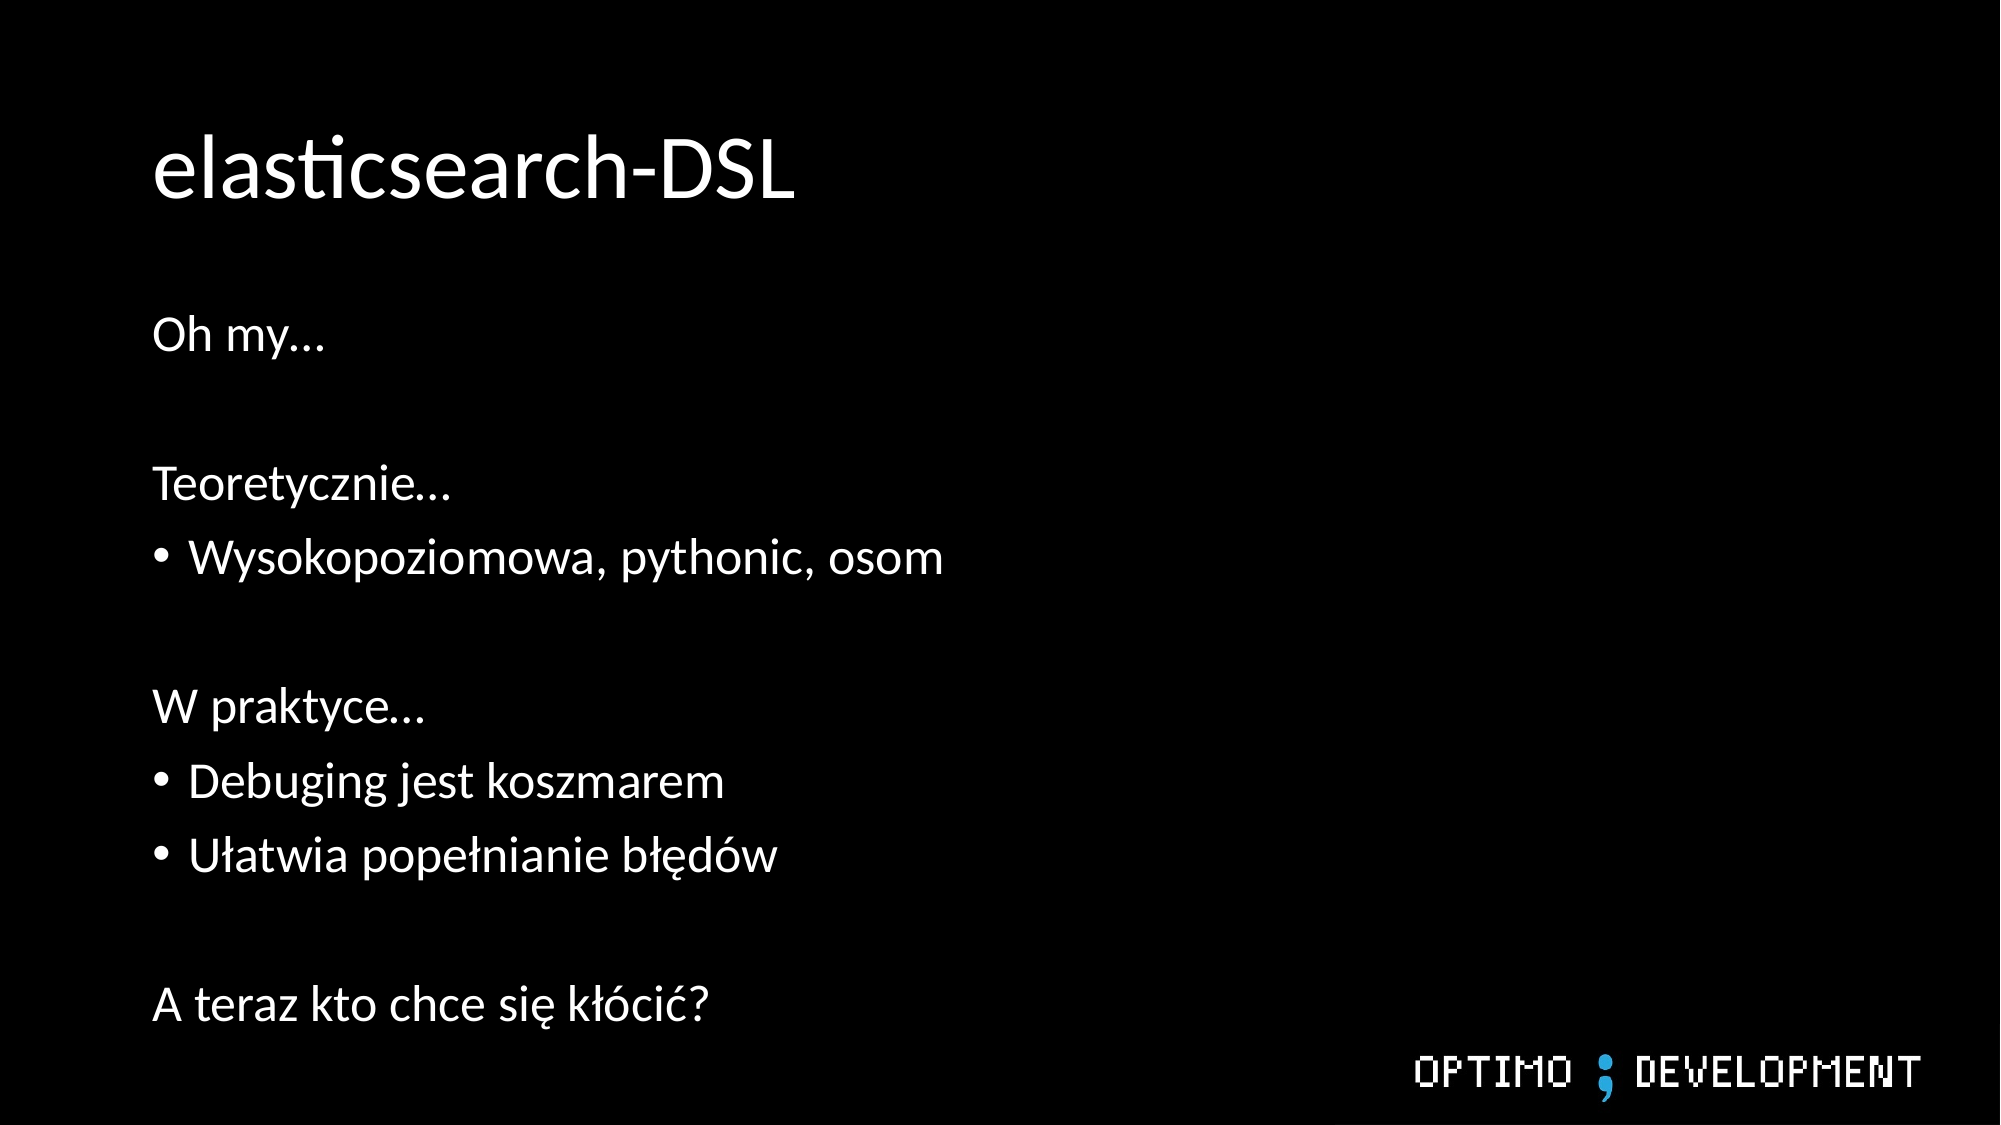

# elasticsearch-DSL
Oh my…

Teoretycznie…
Wysokopoziomowa, pythonic, osom

W praktyce…
Debuging jest koszmarem
Ułatwia popełnianie błędów

A teraz kto chce się kłócić?